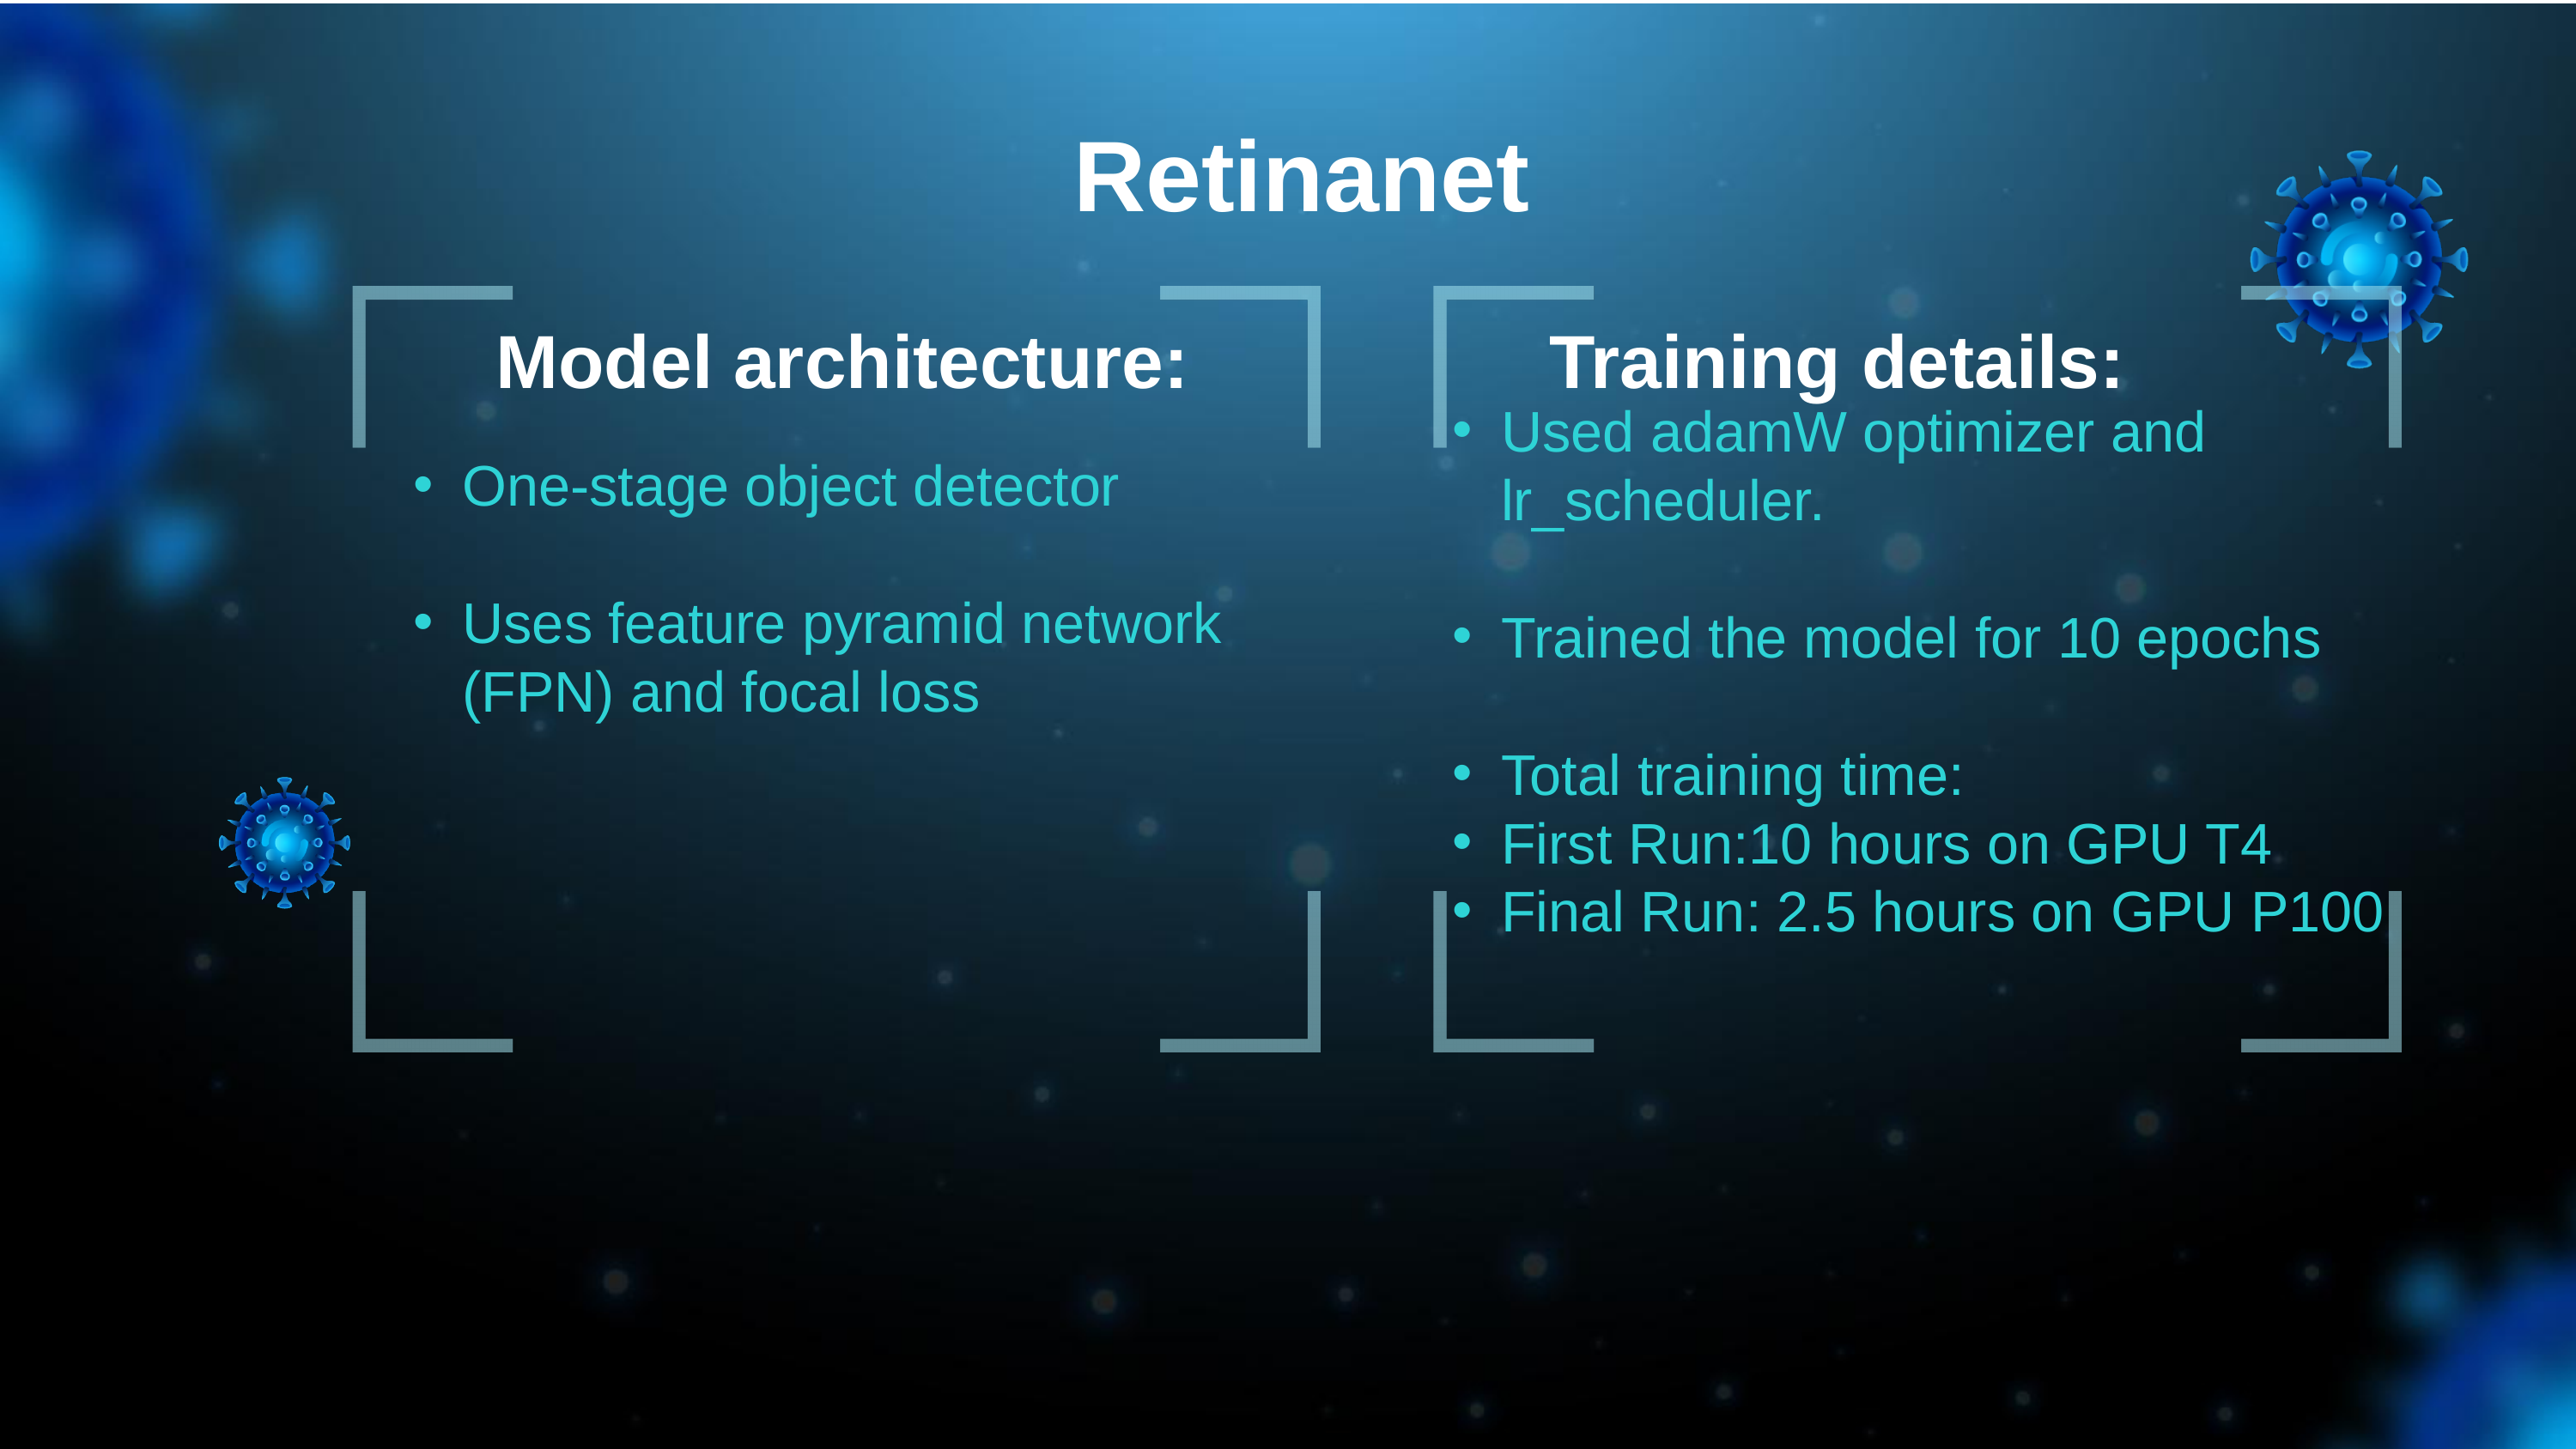

Retinanet

Model architecture:
Training details:
Used adamW optimizer and lr_scheduler.

Trained the model for 10 epochs

Total training time:
First Run:10 hours on GPU T4
Final Run: 2.5 hours on GPU P100
One-stage object detector

Uses feature pyramid network (FPN) and focal loss